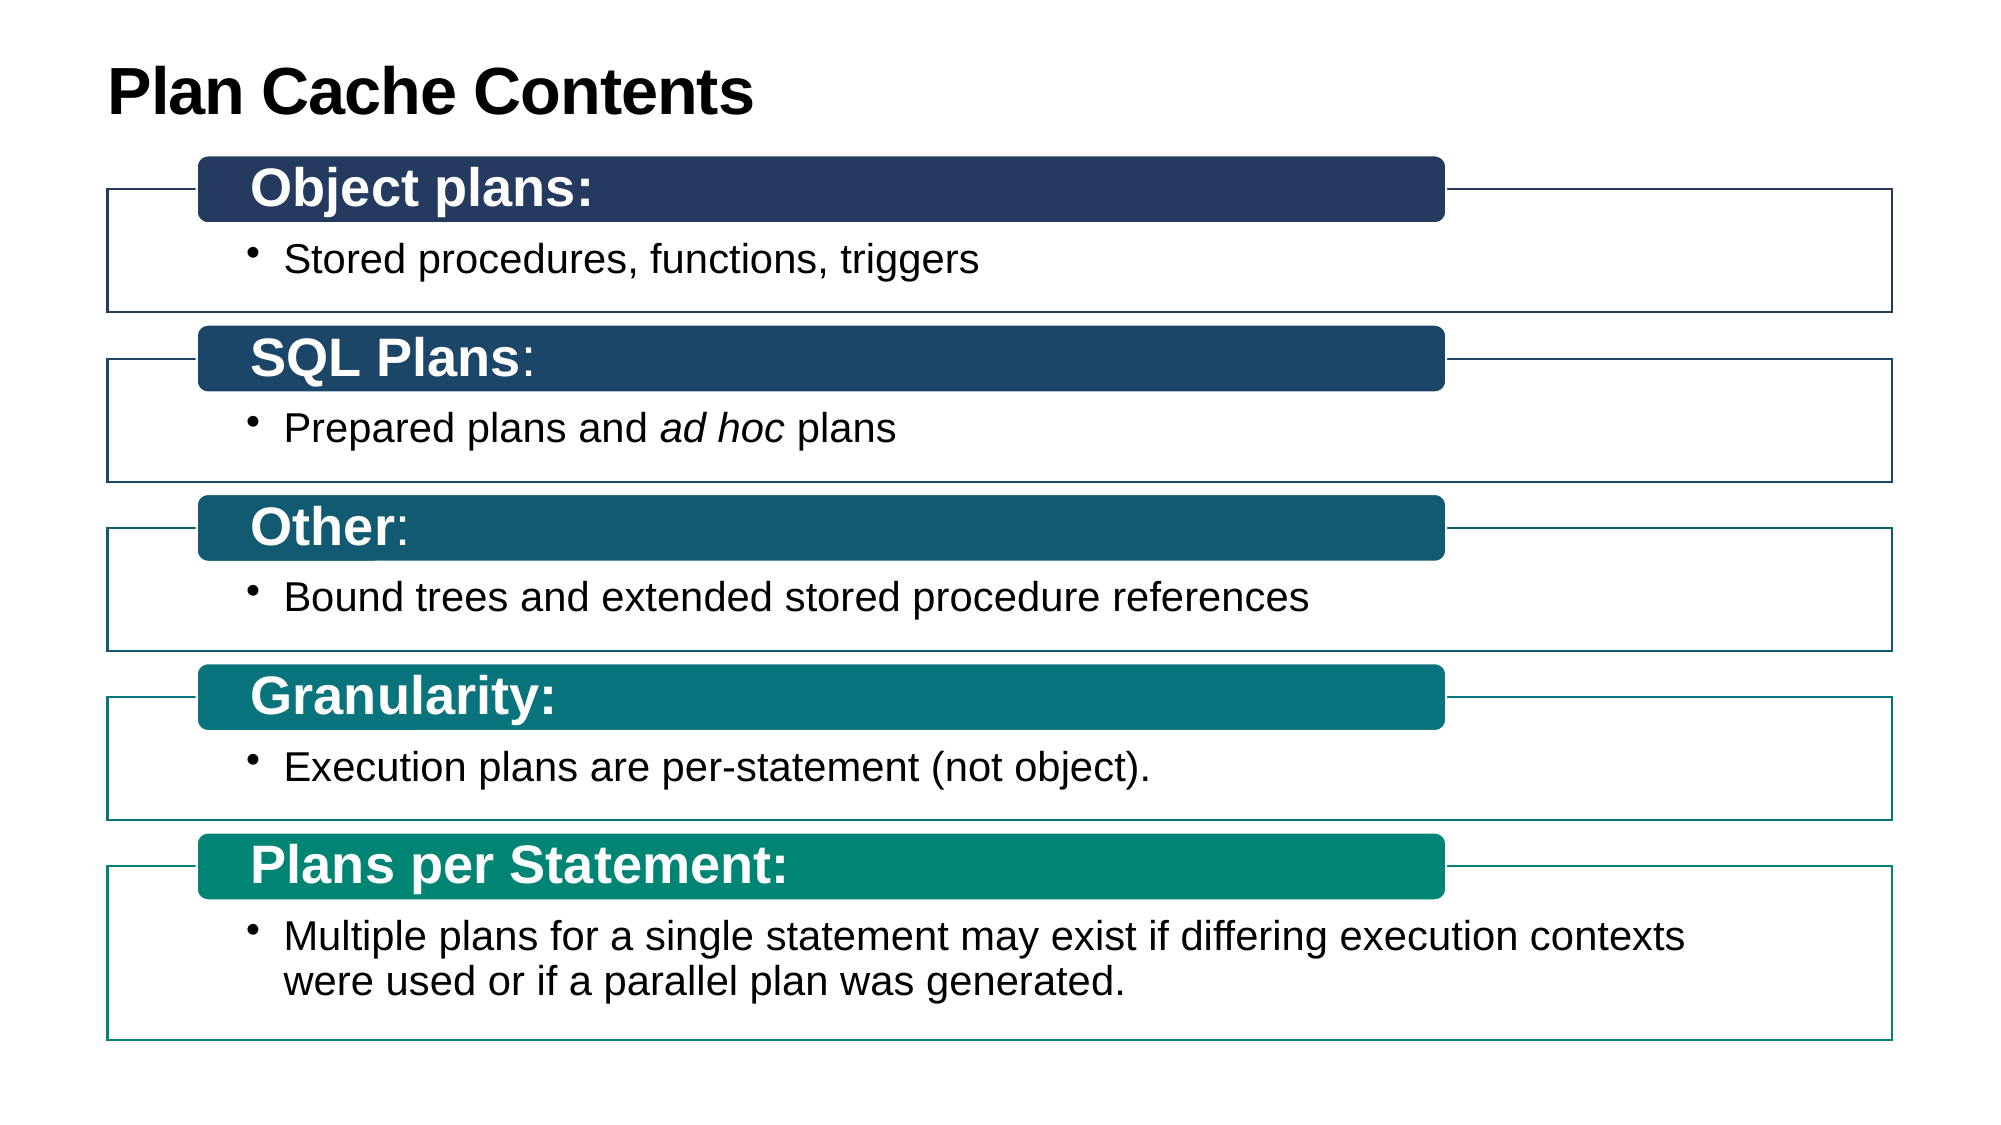

# Plan Cache Contents
Stored procedures, functions, triggers
Object plans:
Prepared plans and ad hoc plans
SQL Plans:
Bound trees and extended stored procedure references
Other:
Execution plans are per-statement (not object).
Granularity:
Multiple plans for a single statement may exist if differing execution contexts were used or if a parallel plan was generated.
Plans per Statement: